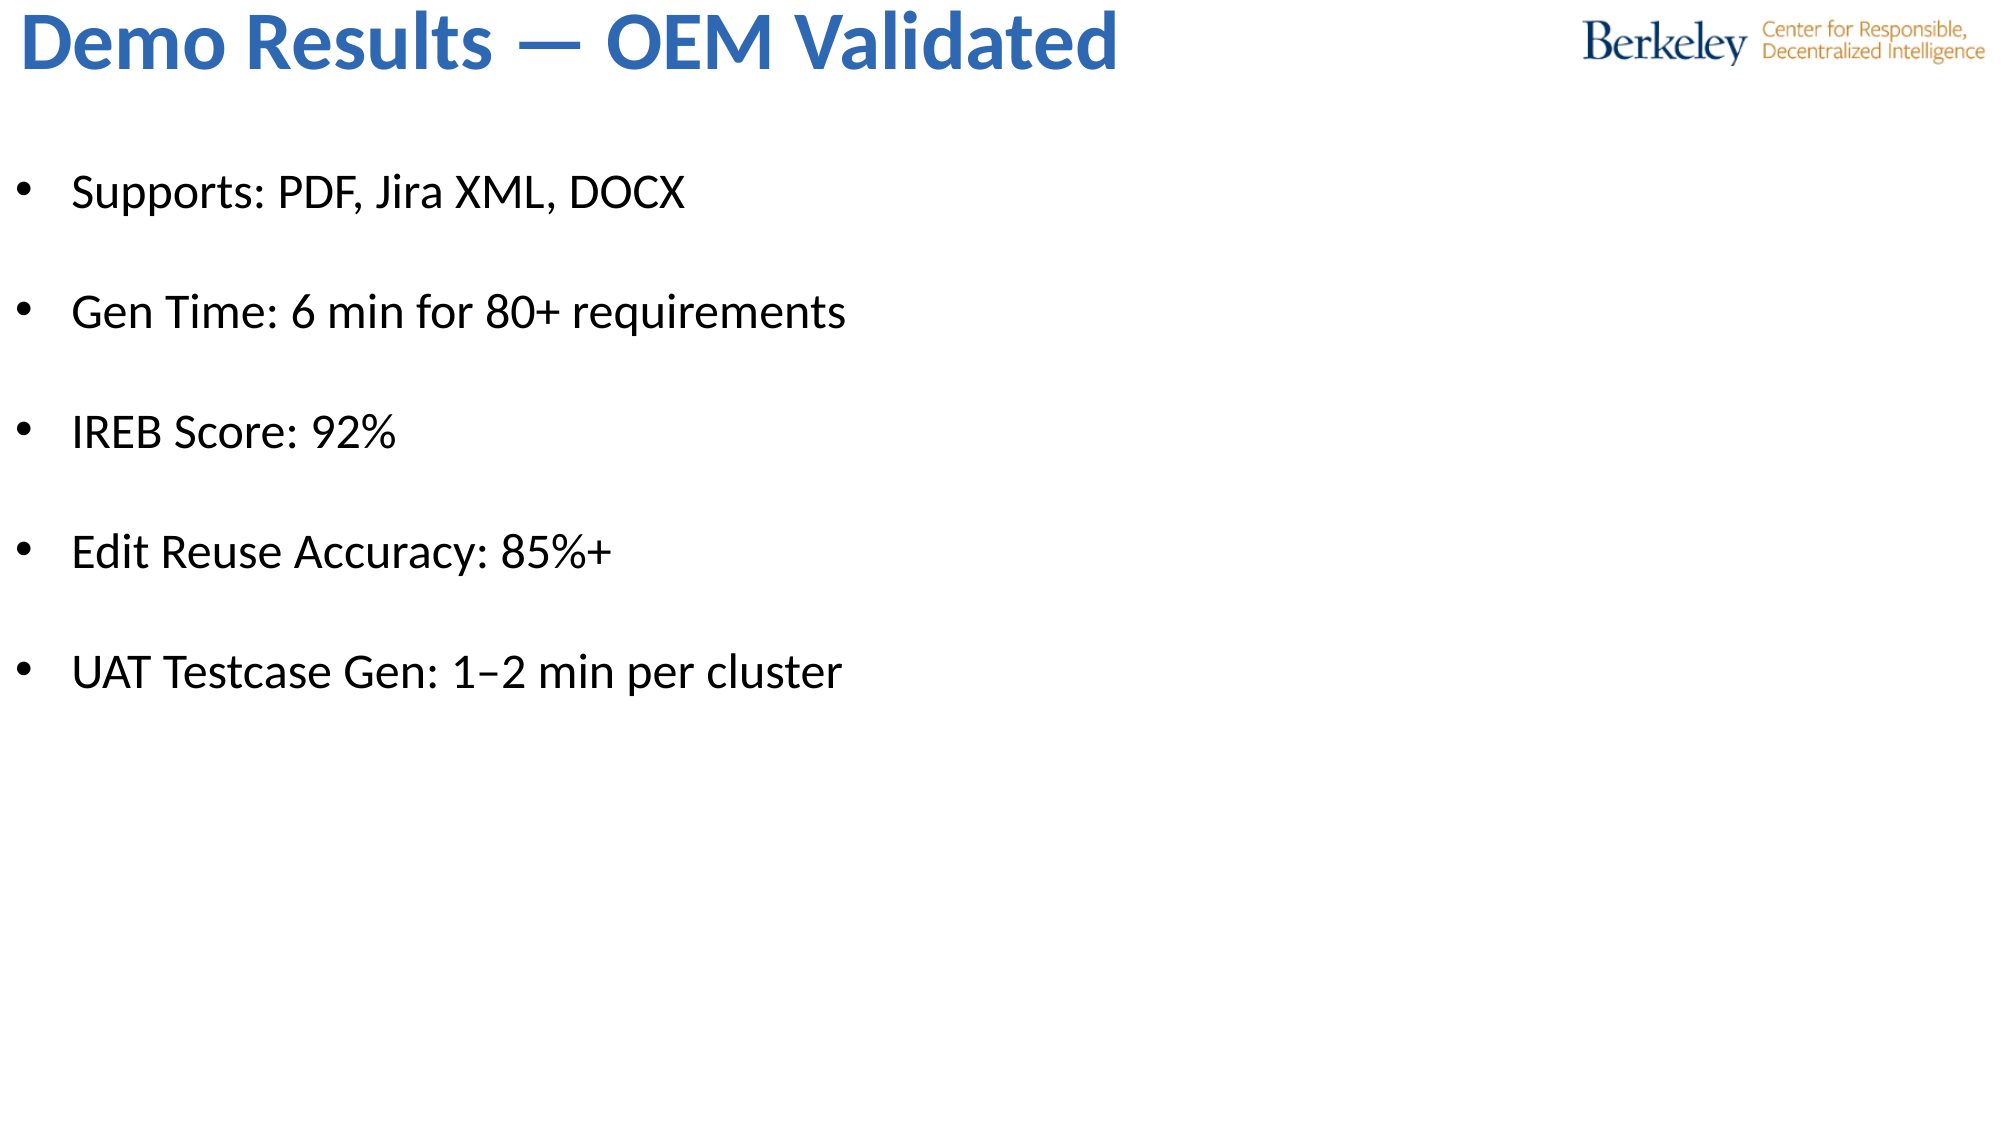

Demo Results — OEM Validated
Supports: PDF, Jira XML, DOCX

Gen Time: 6 min for 80+ requirements

IREB Score: 92%

Edit Reuse Accuracy: 85%+

UAT Testcase Gen: 1–2 min per cluster